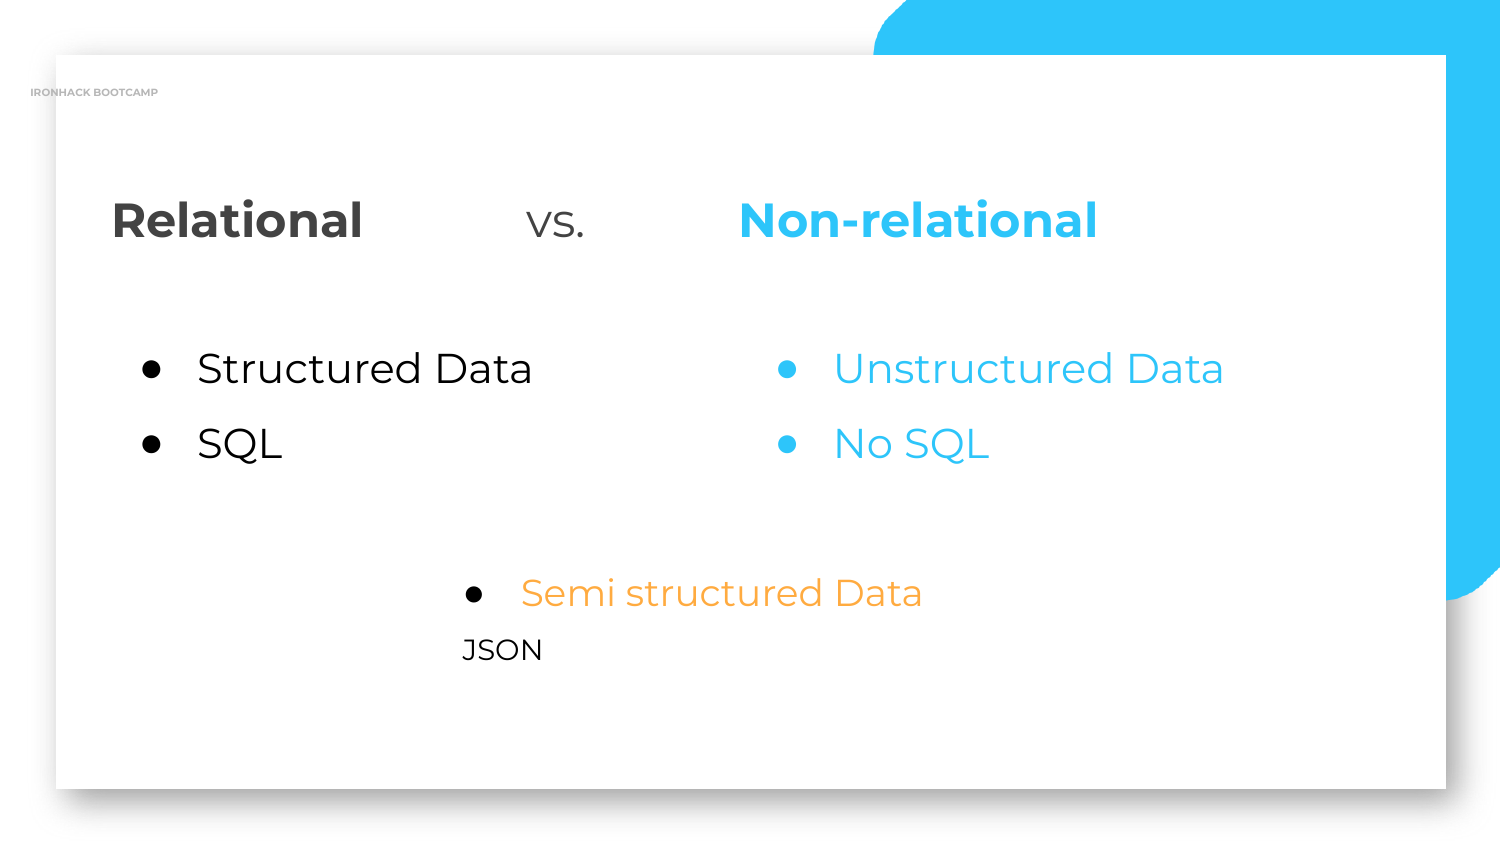

IRONHACK BOOTCAMP
Relational            vs.            Non-relational
Structured Data
SQL

Unstructured Data
No SQL

Semi structured Data
JSON